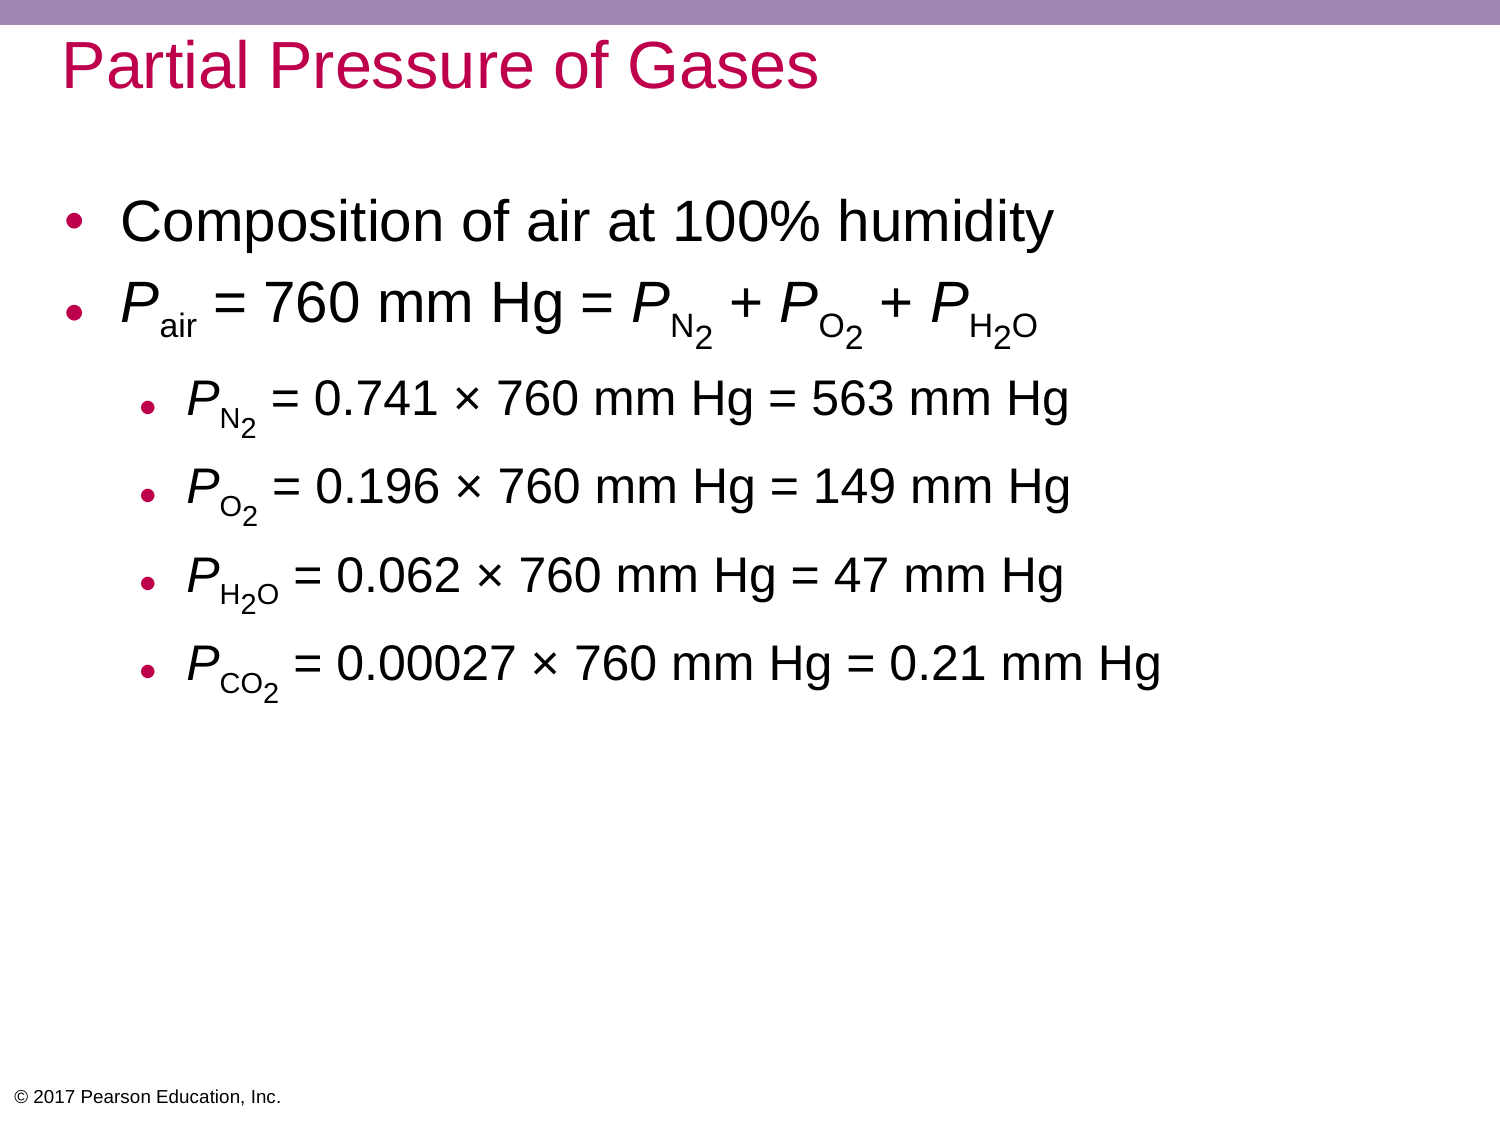

# Partial Pressure of Gases
Composition of air at 100% humidity
Pair = 760 mm Hg = PN2 + PO2 + PH2O
PN2 = 0.741 × 760 mm Hg = 563 mm Hg
PO2 = 0.196 × 760 mm Hg = 149 mm Hg
PH2O = 0.062 × 760 mm Hg = 47 mm Hg
PCO2 = 0.00027 × 760 mm Hg = 0.21 mm Hg